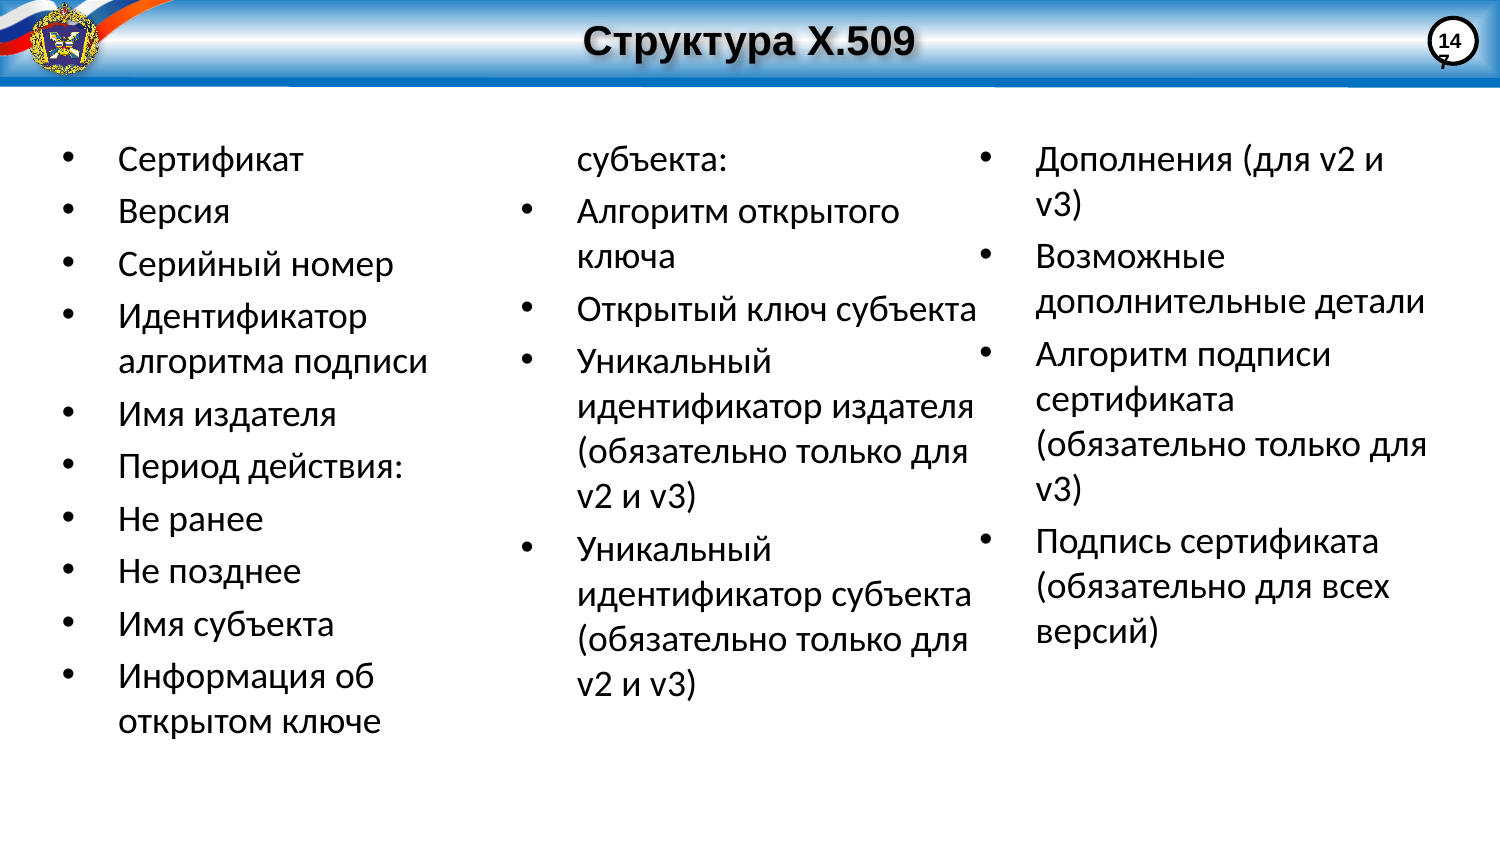

# Структура X.509
147
Сертификат
Версия
Серийный номер
Идентификатор алгоритма подписи
Имя издателя
Период действия:
Не ранее
Не позднее
Имя субъекта
Информация об открытом ключе субъекта:
Алгоритм открытого ключа
Открытый ключ субъекта
Уникальный идентификатор издателя (обязательно только для v2 и v3)
Уникальный идентификатор субъекта ​​(обязательно только для v2 и v3)
Дополнения (для v2 и v3)
Возможные дополнительные детали
Алгоритм подписи сертификата (обязательно только для v3)
Подпись сертификата (обязательно для всех версий)